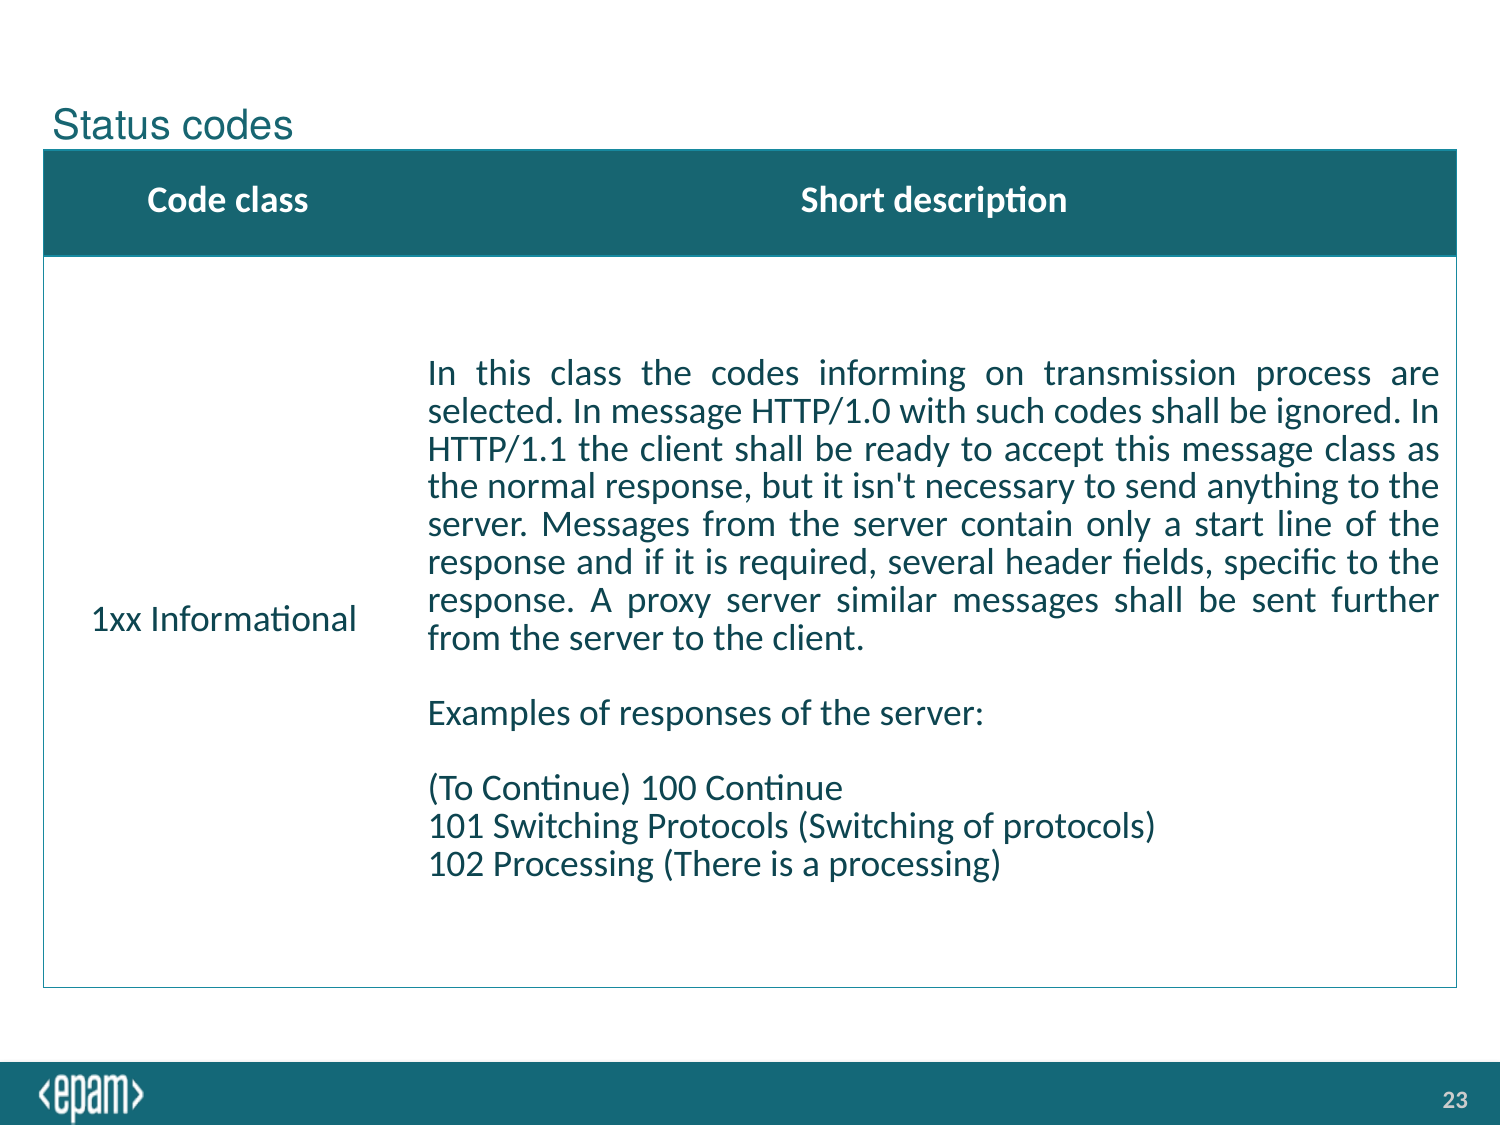

# Status codes
| Code class | Short description |
| --- | --- |
| 1xx Informational | In this class the codes informing on transmission process are selected. In message HTTP/1.0 with such codes shall be ignored. In HTTP/1.1 the client shall be ready to accept this message class as the normal response, but it isn't necessary to send anything to the server. Messages from the server contain only a start line of the response and if it is required, several header fields, specific to the response. A proxy server similar messages shall be sent further from the server to the client. Examples of responses of the server: (To Continue) 100 Continue 101 Switching Protocols (Switching of protocols) 102 Processing (There is a processing) |